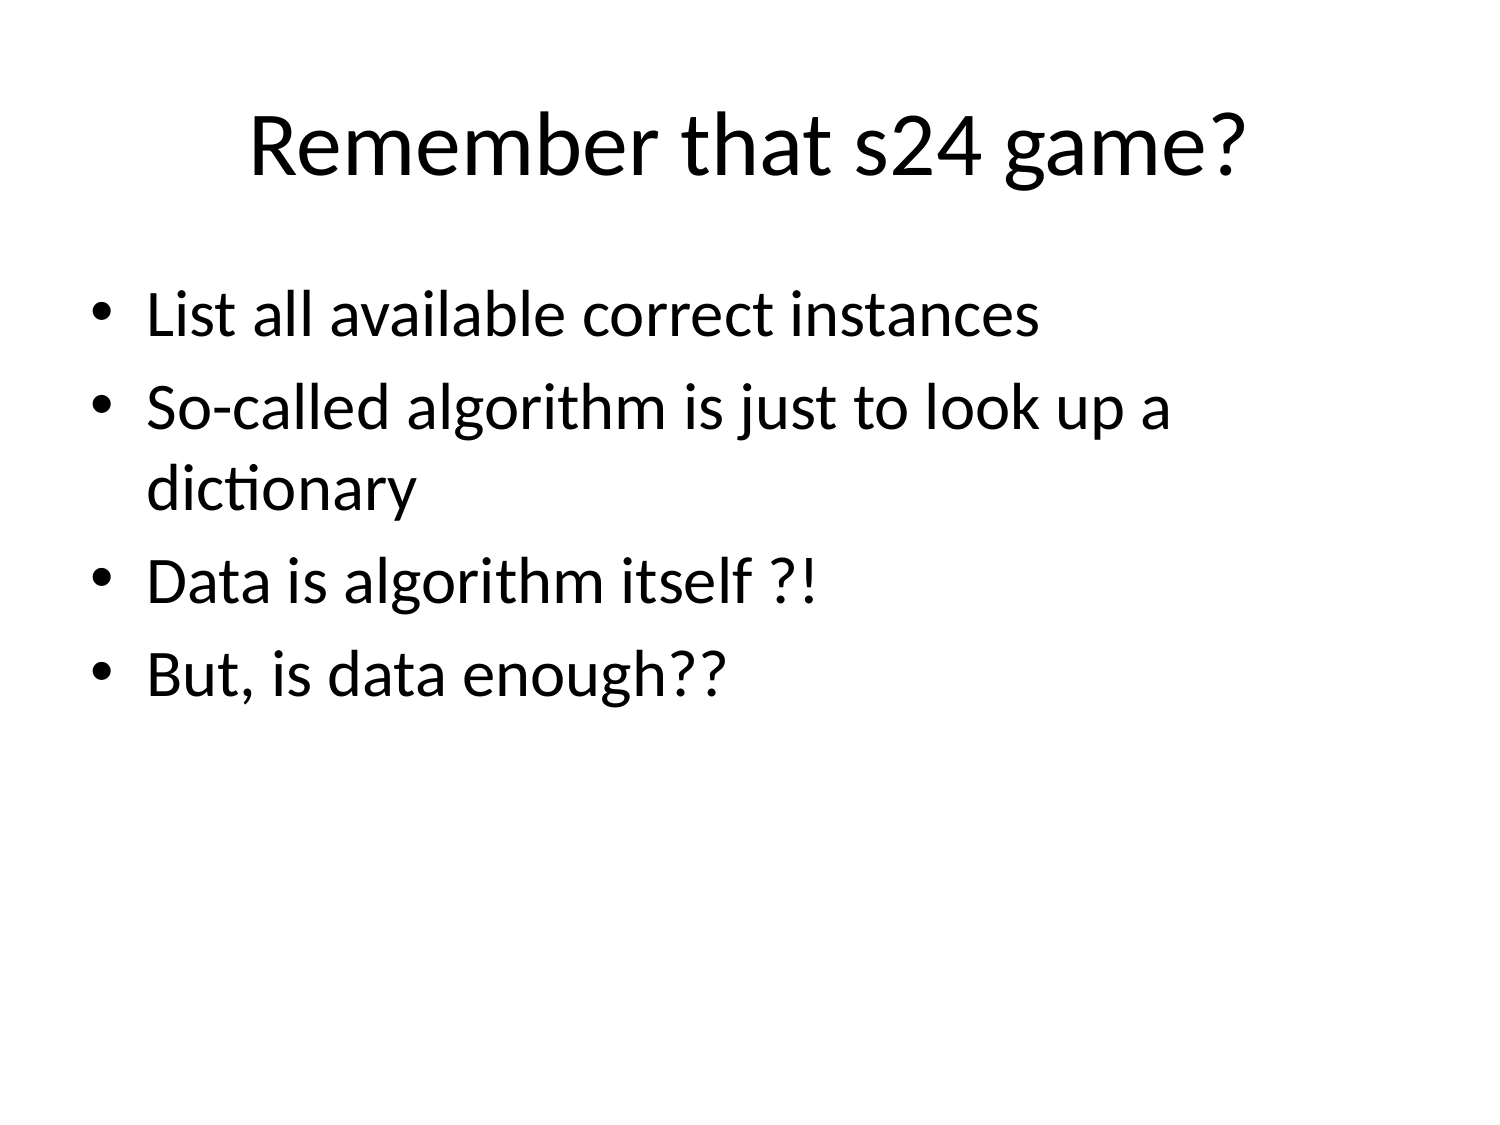

# Remember that s24 game?
List all available correct instances
So-called algorithm is just to look up a dictionary
Data is algorithm itself ?!
But, is data enough??